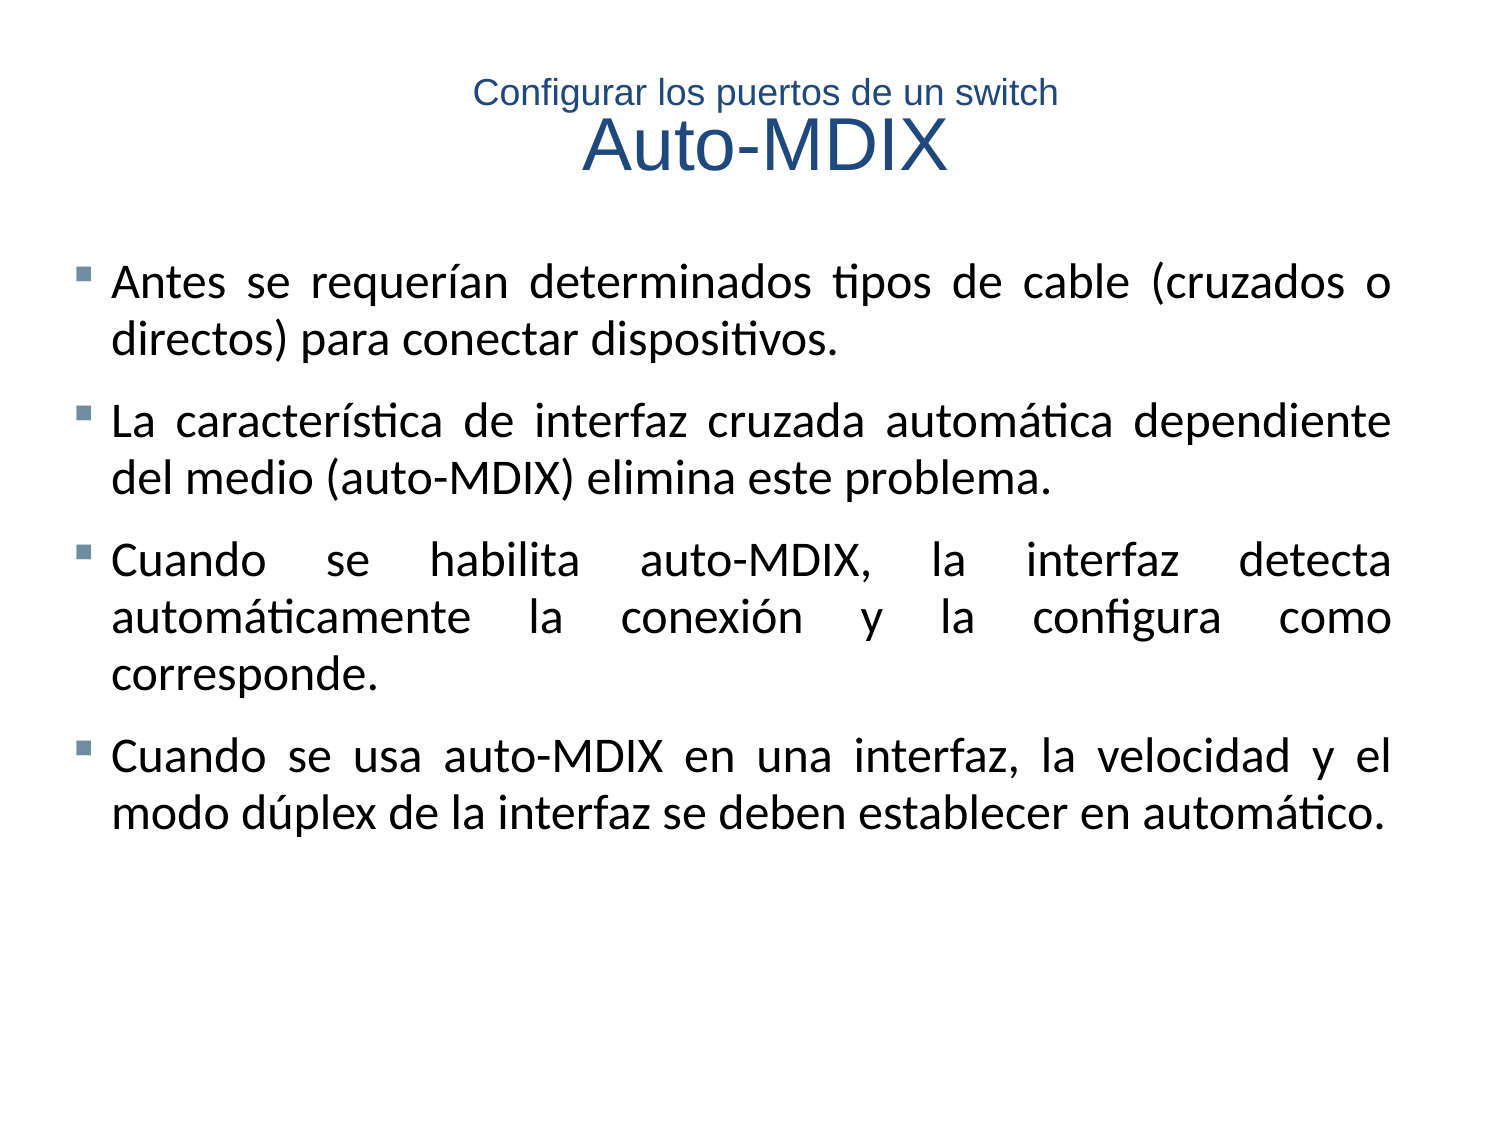

# Configurar los puertos de un switch Auto-MDIX
Antes se requerían determinados tipos de cable (cruzados o directos) para conectar dispositivos.
La característica de interfaz cruzada automática dependiente del medio (auto-MDIX) elimina este problema.
Cuando se habilita auto-MDIX, la interfaz detecta automáticamente la conexión y la configura como corresponde.
Cuando se usa auto-MDIX en una interfaz, la velocidad y el modo dúplex de la interfaz se deben establecer en automático.